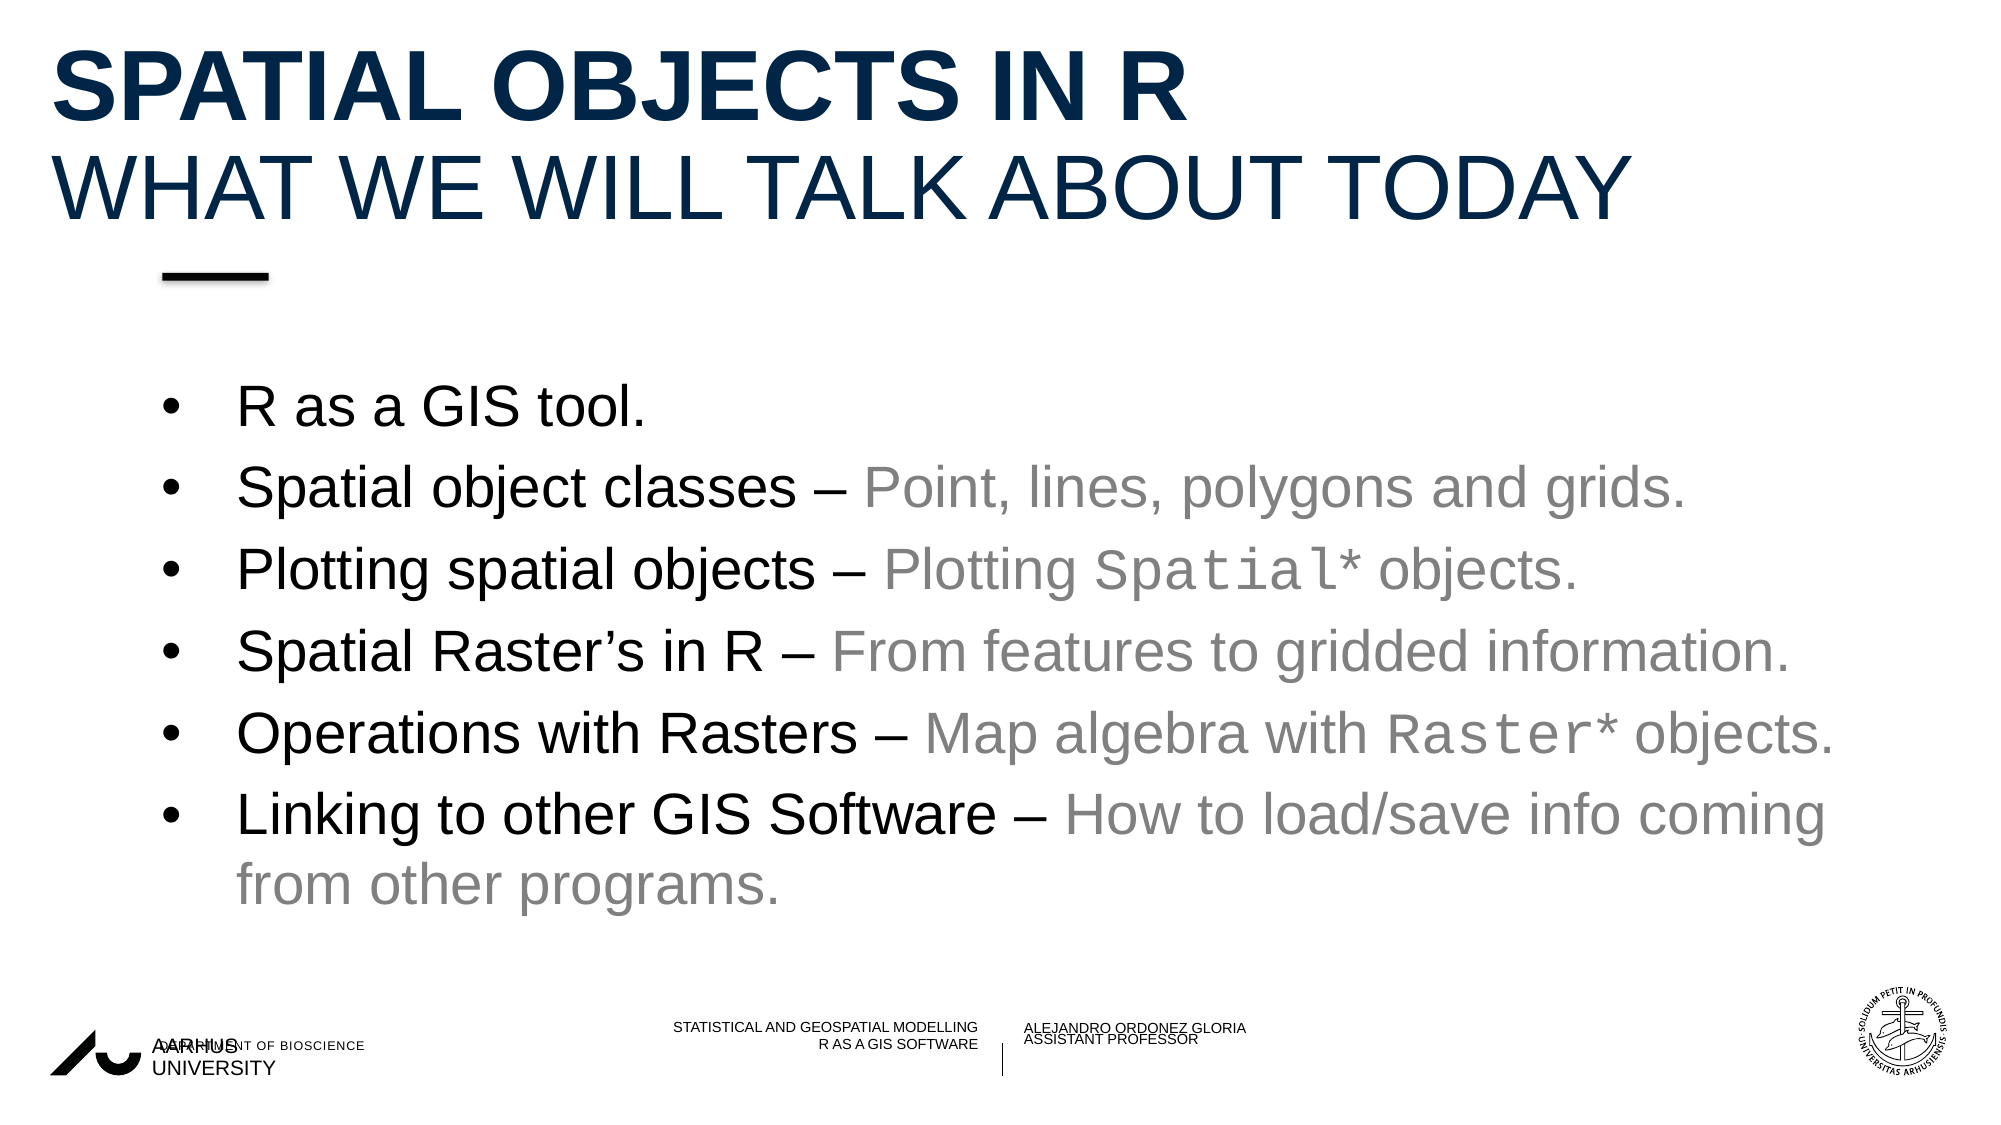

# Spatial Objects in R What we will talk about today
R as a GIS tool.
Spatial object classes – Point, lines, polygons and grids.
Plotting spatial objects – Plotting Spatial* objects.
Spatial Raster’s in R – From features to gridded information.
Operations with Rasters – Map algebra with Raster* objects.
Linking to other GIS Software – How to load/save info coming from other programs.